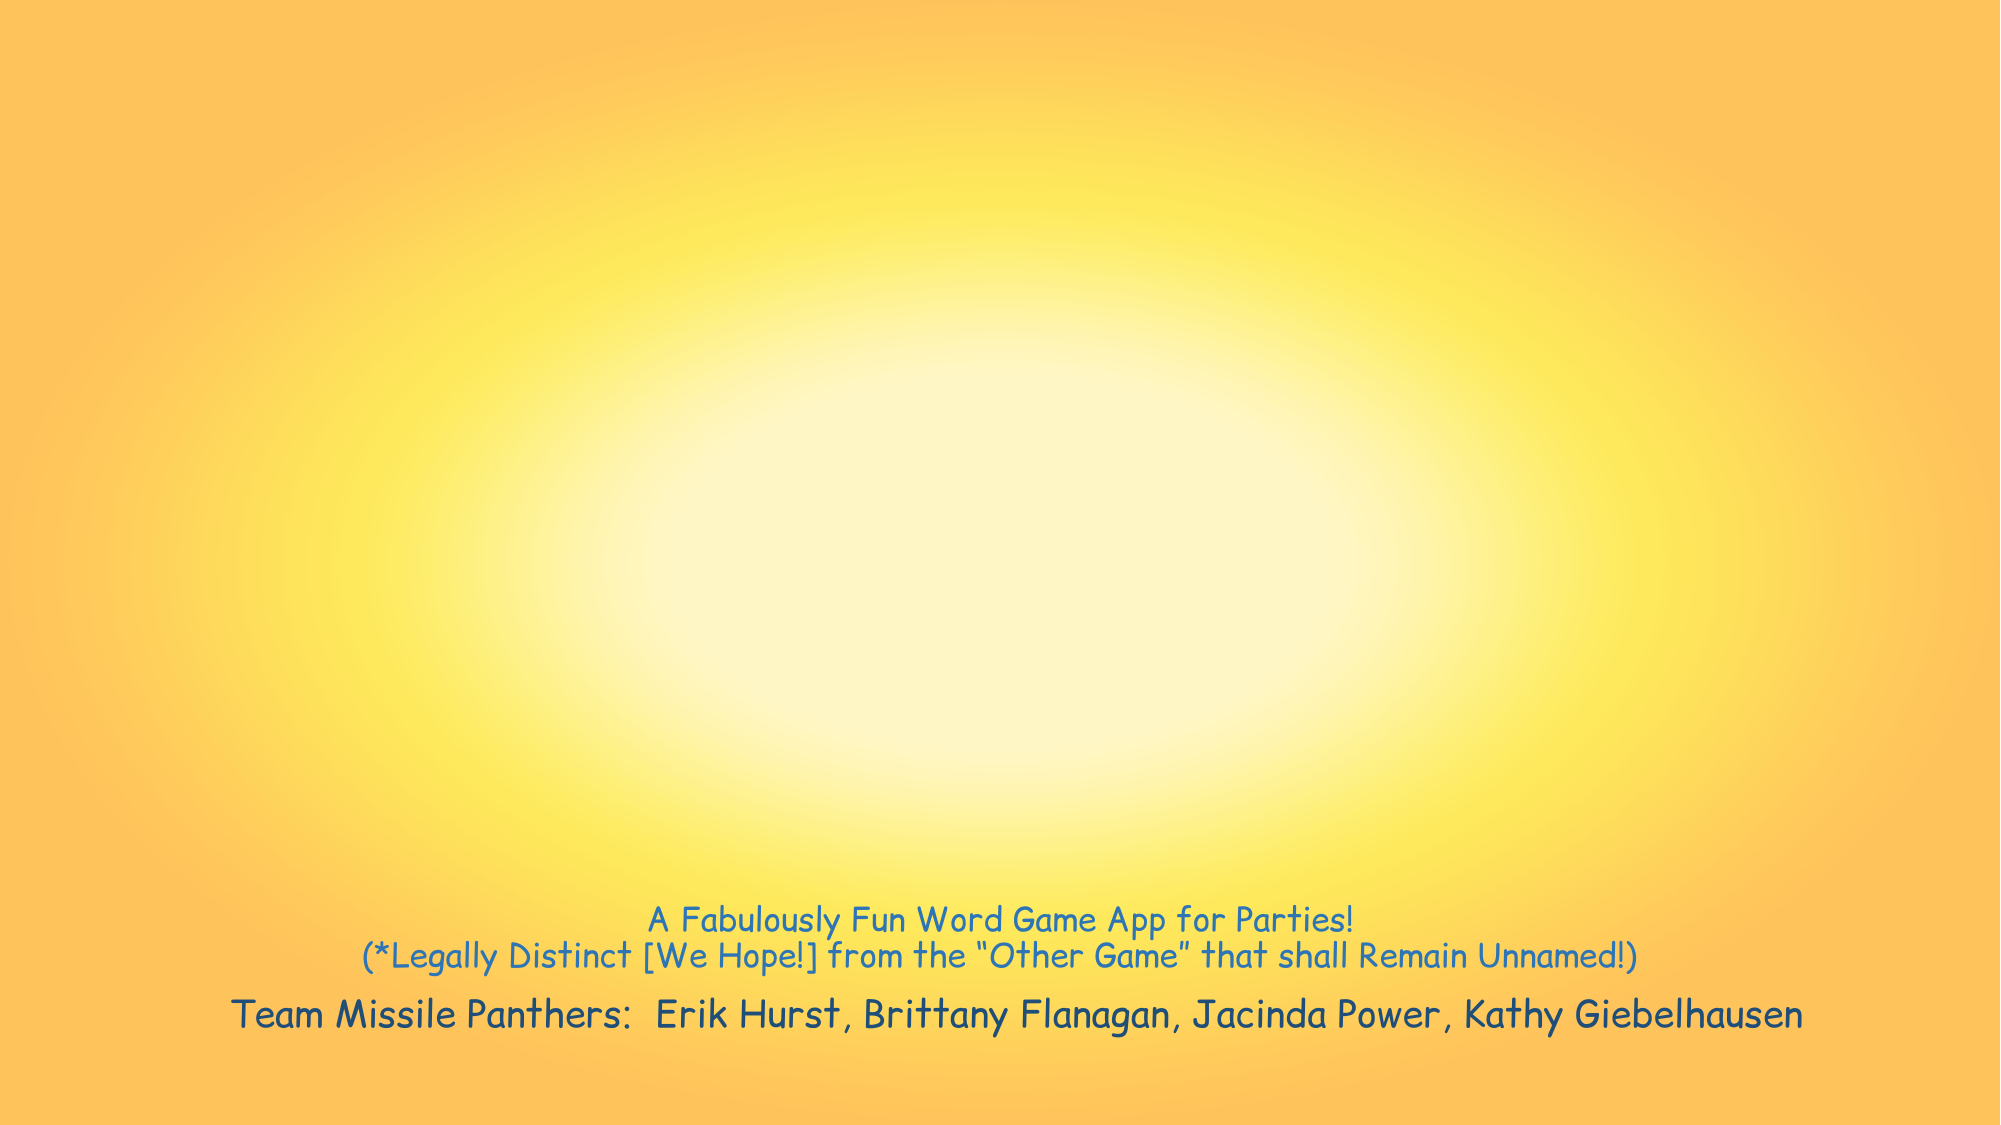

# A Fabulously Fun Word Game App for Parties! (*Legally Distinct [We Hope!] from the “Other Game” that shall Remain Unnamed!)
Team Missile Panthers:  Erik Hurst, Brittany Flanagan, Jacinda Power, Kathy Giebelhausen